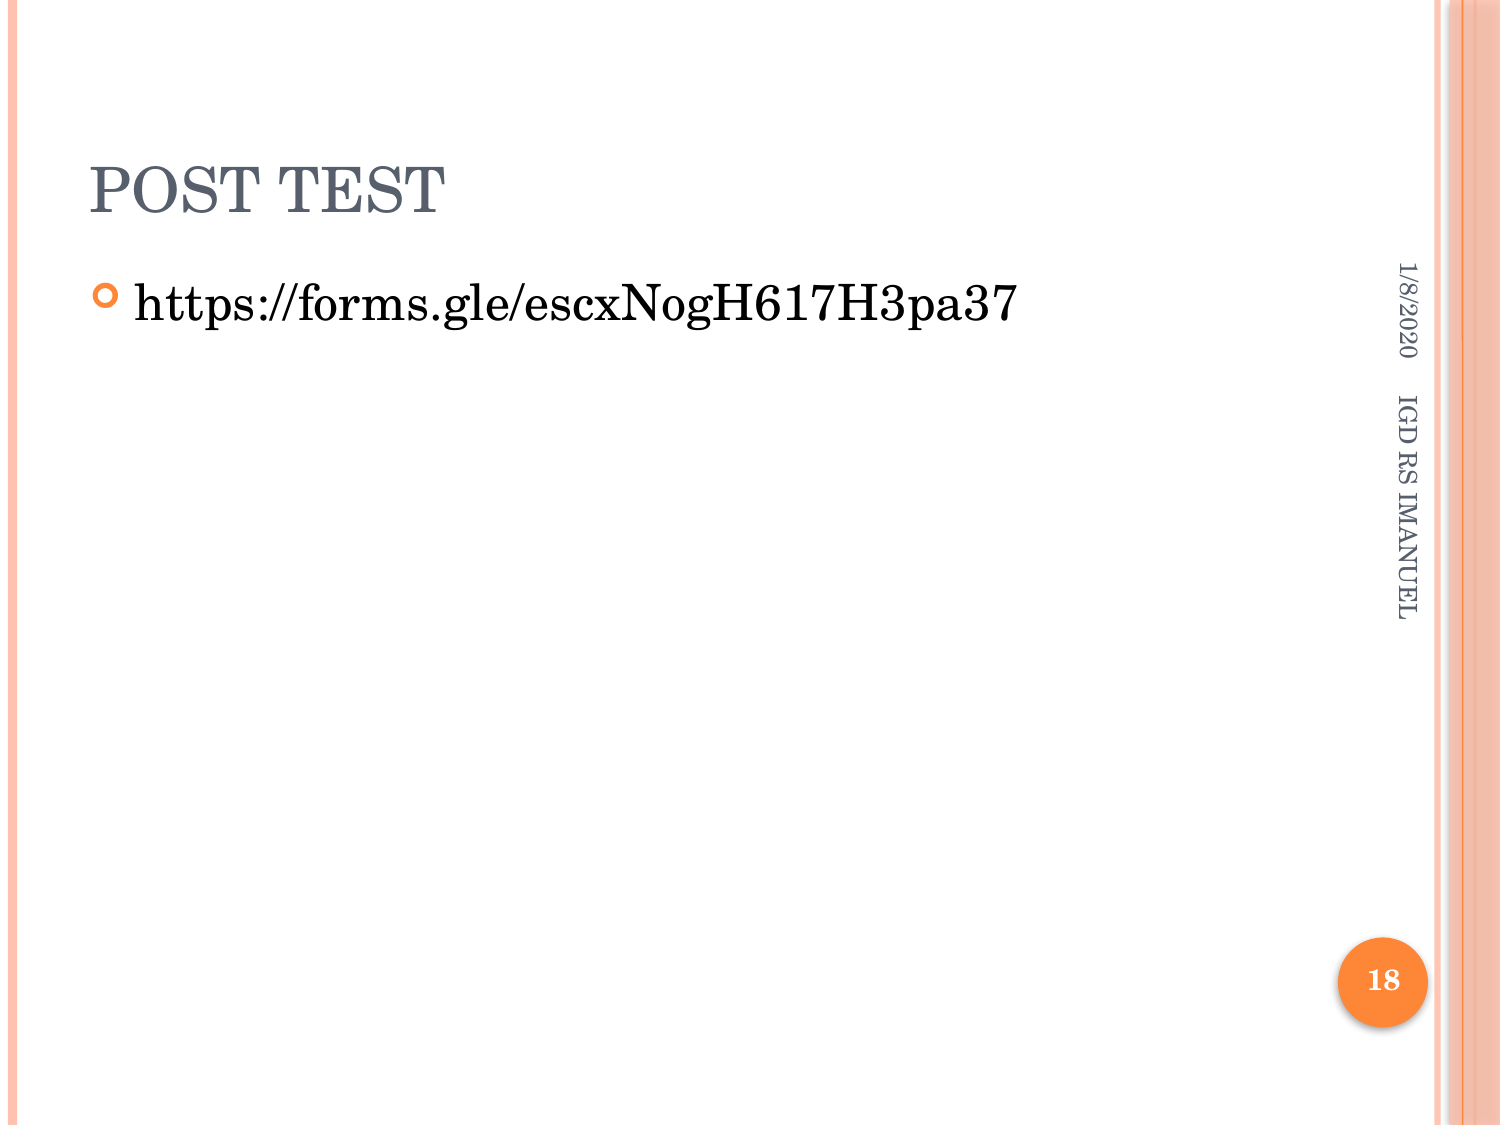

# Post test
1/8/2020
https://forms.gle/escxNogH617H3pa37
IGD RS IMANUEL
18